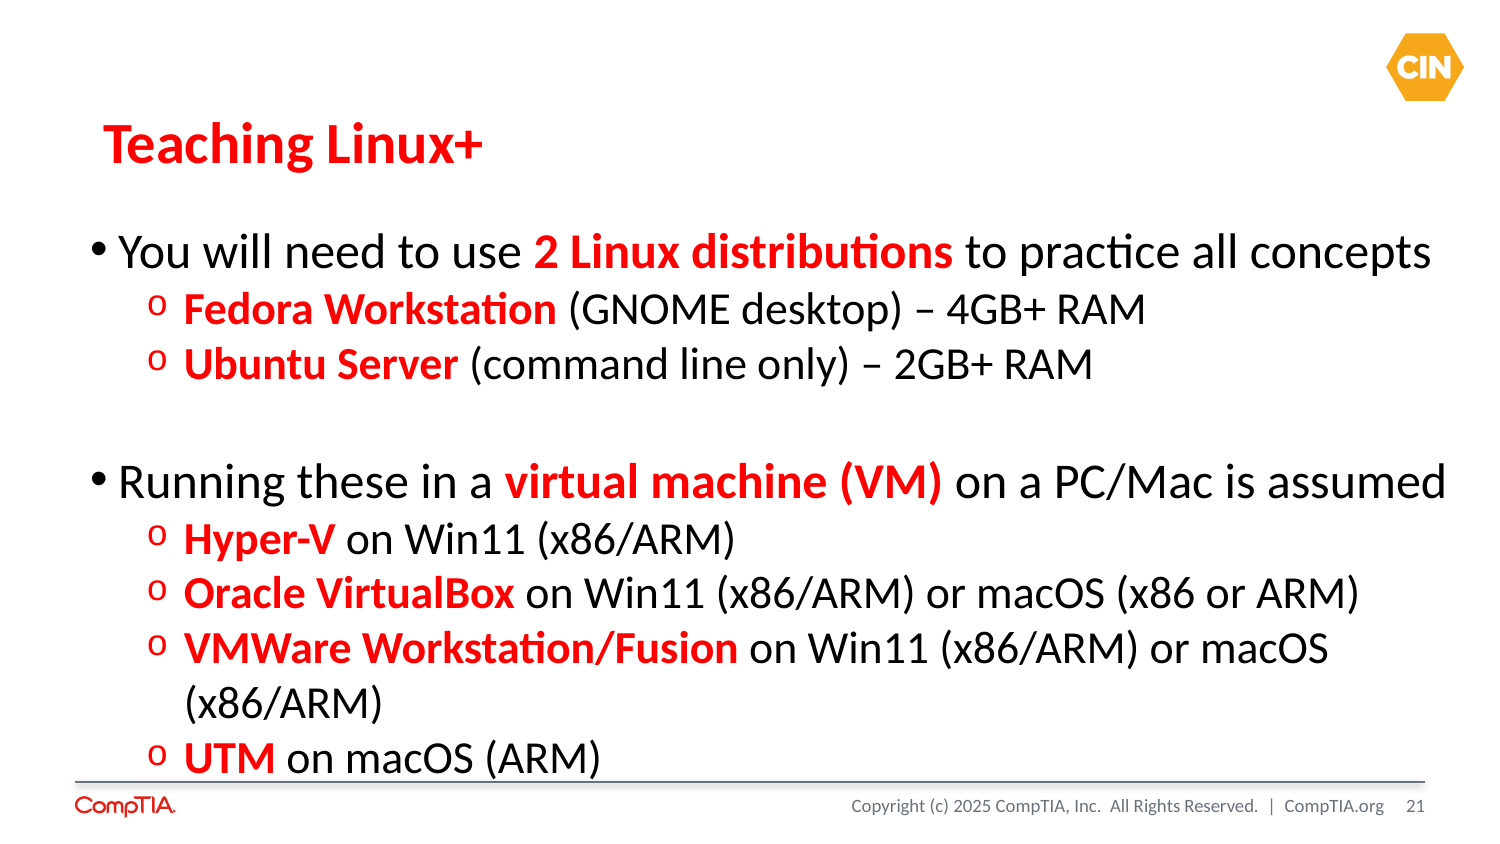

# Teaching Linux+
You will need to use 2 Linux distributions to practice all concepts
Fedora Workstation (GNOME desktop) – 4GB+ RAM
Ubuntu Server (command line only) – 2GB+ RAM

Running these in a virtual machine (VM) on a PC/Mac is assumed
Hyper-V on Win11 (x86/ARM)
Oracle VirtualBox on Win11 (x86/ARM) or macOS (x86 or ARM)
VMWare Workstation/Fusion on Win11 (x86/ARM) or macOS (x86/ARM)
UTM on macOS (ARM)
21